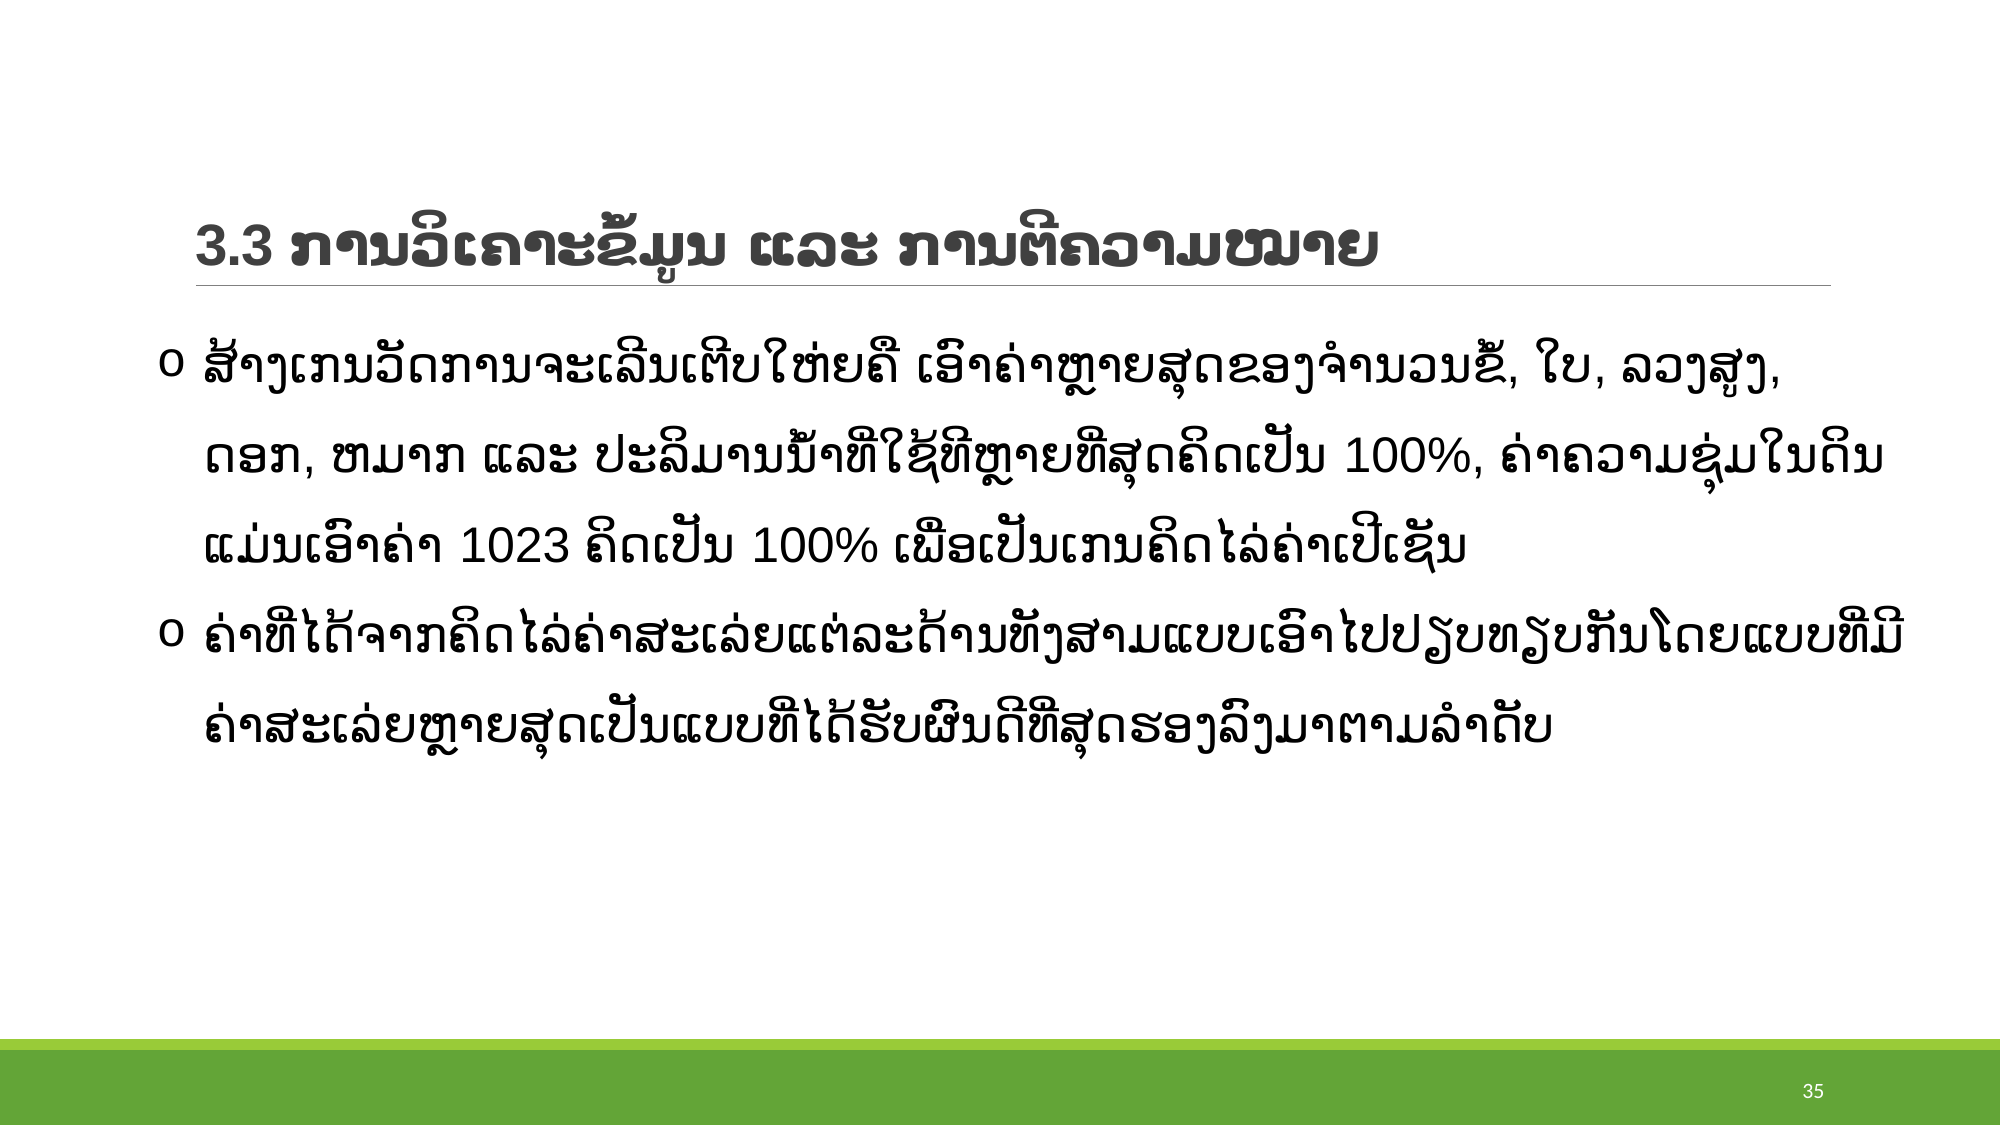

# 3.3 ການວິເຄາະຂໍ້ມູນ ແລະ ການຕີຄວາມໝາຍ
ສ້າງເກນວັດການຈະເລີນເຕີບໃຫ່ຍຄື ເອົາຄ່າຫຼາຍສຸດຂອງຈຳນວນຂໍ້, ໃບ, ລວງສູງ, ດອກ, ຫມາກ ແລະ ປະລິມານນໍ້າທີ່ໃຊ້ທີຫຼາຍທີ່ສຸດຄິດເປັນ 100%, ຄ່າຄວາມຊຸ່ມໃນດິນແມ່ນເອົາຄ່າ 1023 ຄິດເປັນ 100% ເພື່ອເປັນເກນຄິດໄລ່ຄ່າເປີເຊັນ
ຄ່າທີ່ໄດ້ຈາກຄິດໄລ່ຄ່າສະເລ່ຍແຕ່ລະດ້ານທັງສາມແບບເອົາໄປປຽບທຽບກັນໂດຍແບບທີ່ມີຄ່າສະເລ່ຍຫຼາຍສຸດເປັນແບບທີ່ໄດ້ຮັບຜົນດີທີ່ສຸດຮອງລົງມາຕາມລຳດັບ
35